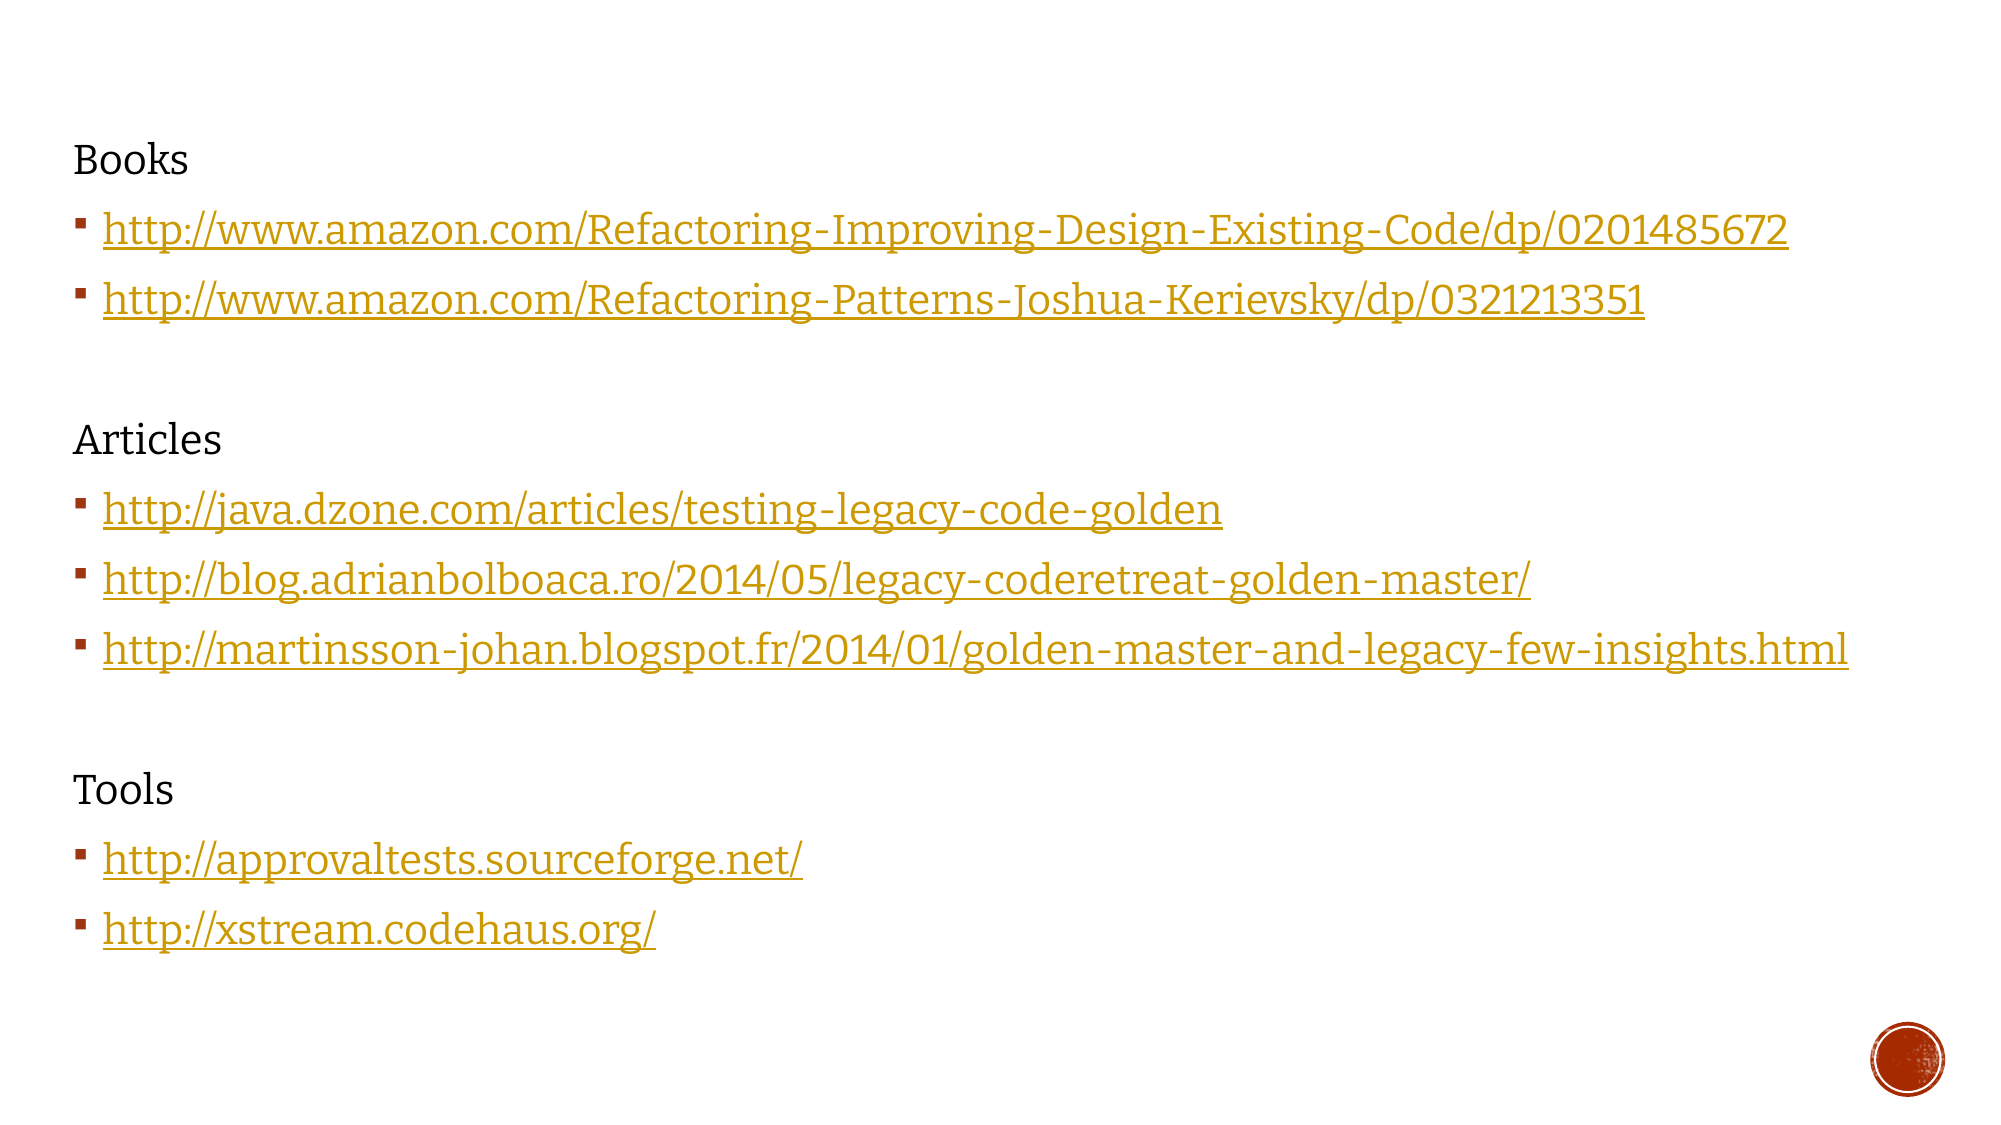

Books
http://www.amazon.com/Refactoring-Improving-Design-Existing-Code/dp/0201485672
http://www.amazon.com/Refactoring-Patterns-Joshua-Kerievsky/dp/0321213351

Articles
http://java.dzone.com/articles/testing-legacy-code-golden
http://blog.adrianbolboaca.ro/2014/05/legacy-coderetreat-golden-master/
http://martinsson-johan.blogspot.fr/2014/01/golden-master-and-legacy-few-insights.html

Tools
http://approvaltests.sourceforge.net/
http://xstream.codehaus.org/